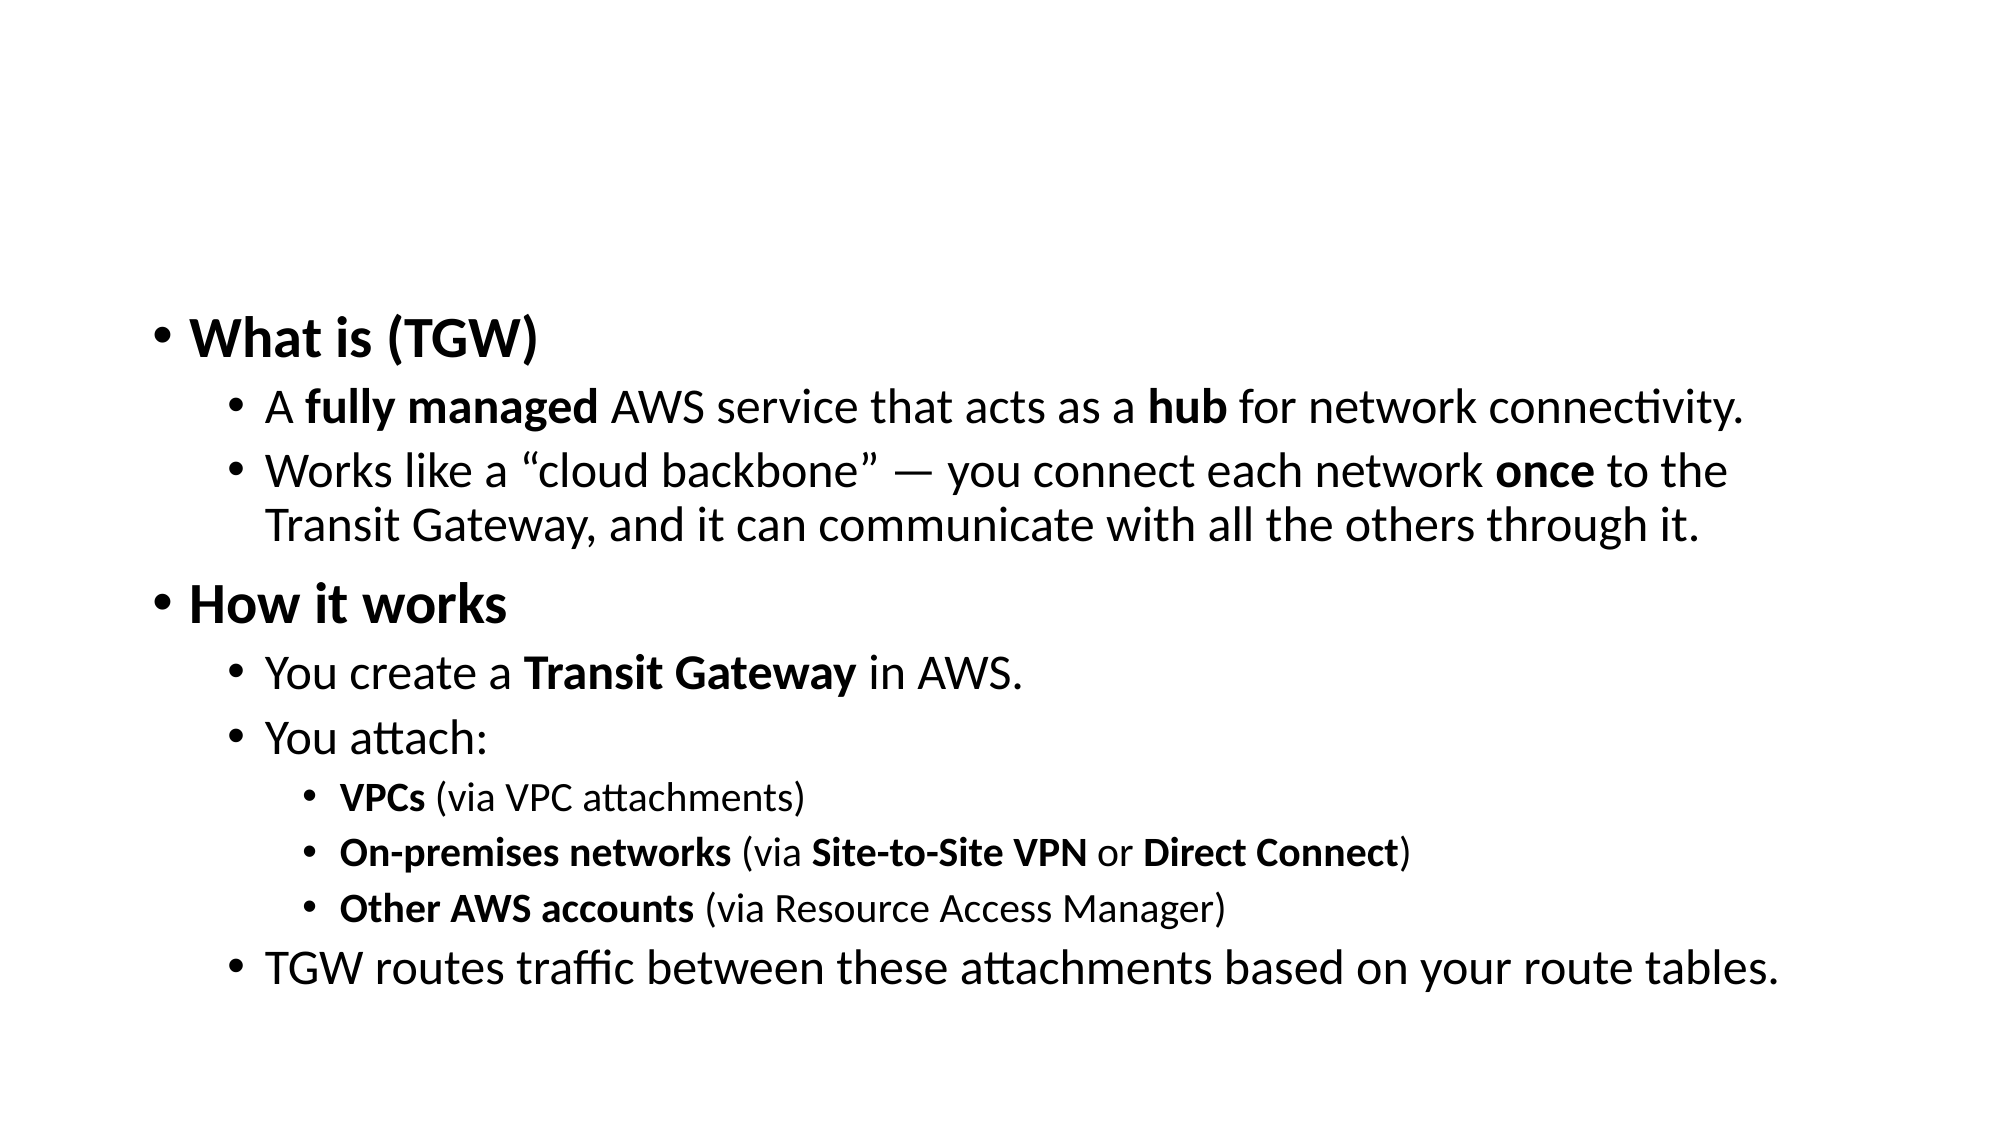

#
What is (TGW)
A fully managed AWS service that acts as a hub for network connectivity.
Works like a “cloud backbone” — you connect each network once to the Transit Gateway, and it can communicate with all the others through it.
How it works
You create a Transit Gateway in AWS.
You attach:
VPCs (via VPC attachments)
On-premises networks (via Site-to-Site VPN or Direct Connect)
Other AWS accounts (via Resource Access Manager)
TGW routes traffic between these attachments based on your route tables.